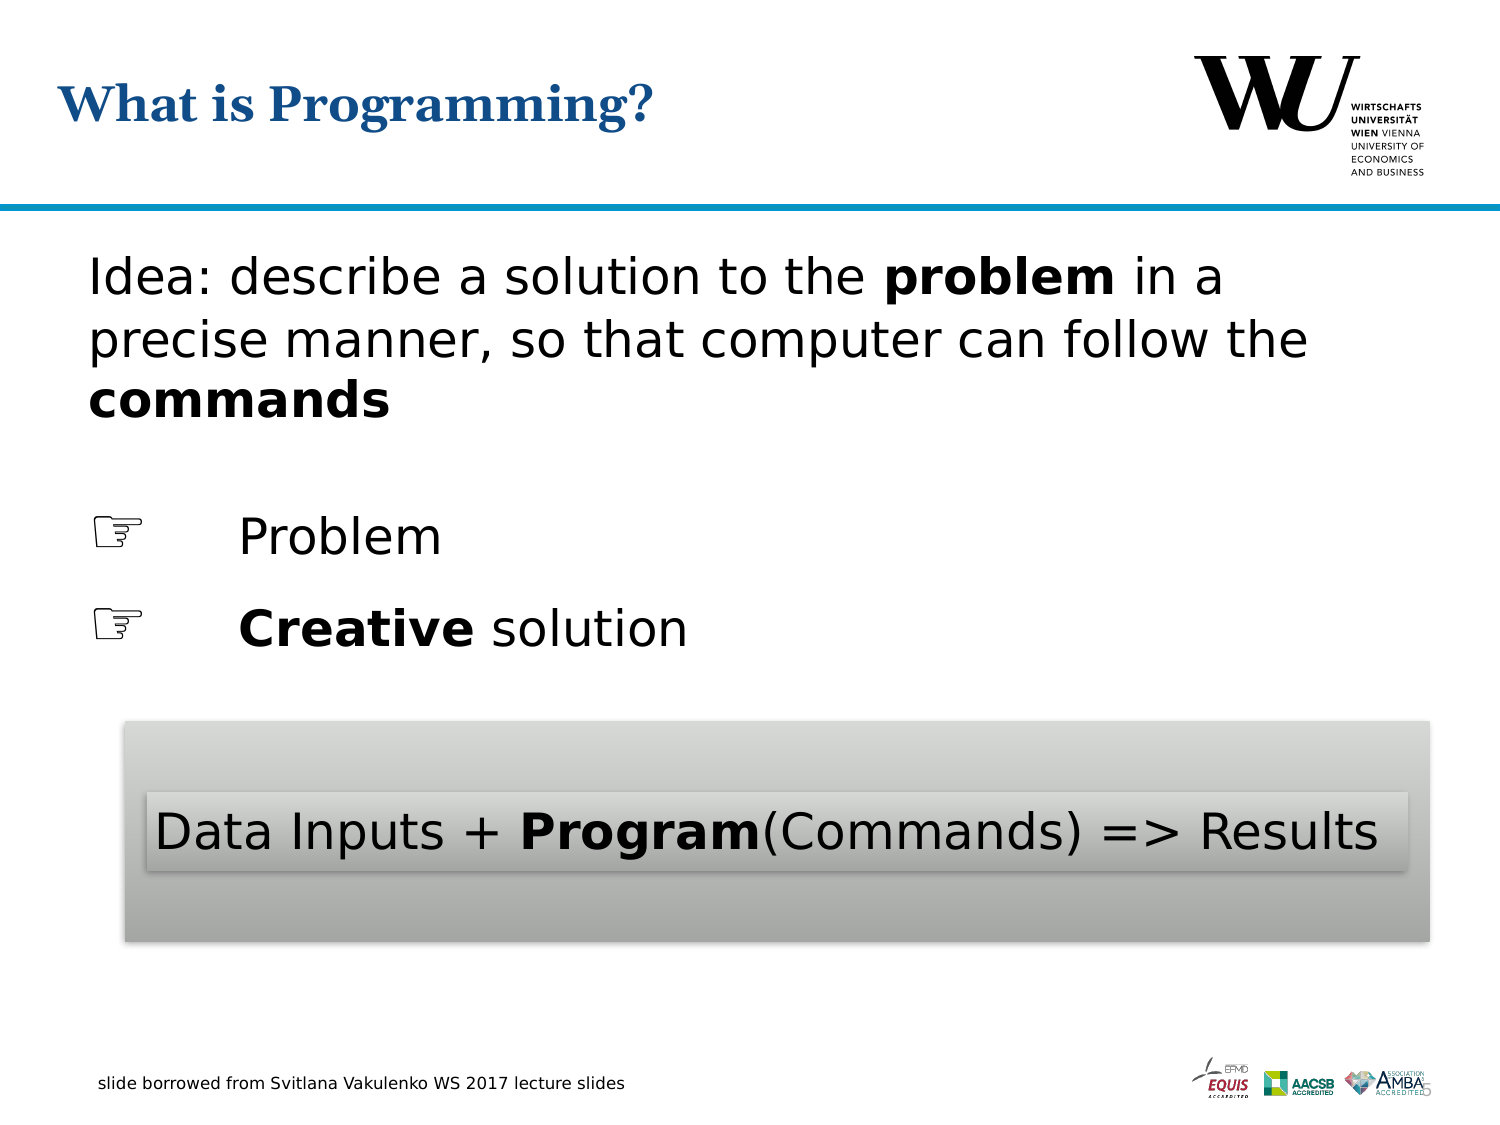

# What is Programming?
	Idea: describe a solution to the problem in a precise manner, so that computer can follow the commands
	☞	Problem
	☞	Creative solution

Data Inputs + Program(Commands) => Results
slide borrowed from Svitlana Vakulenko WS 2017 lecture slides

5